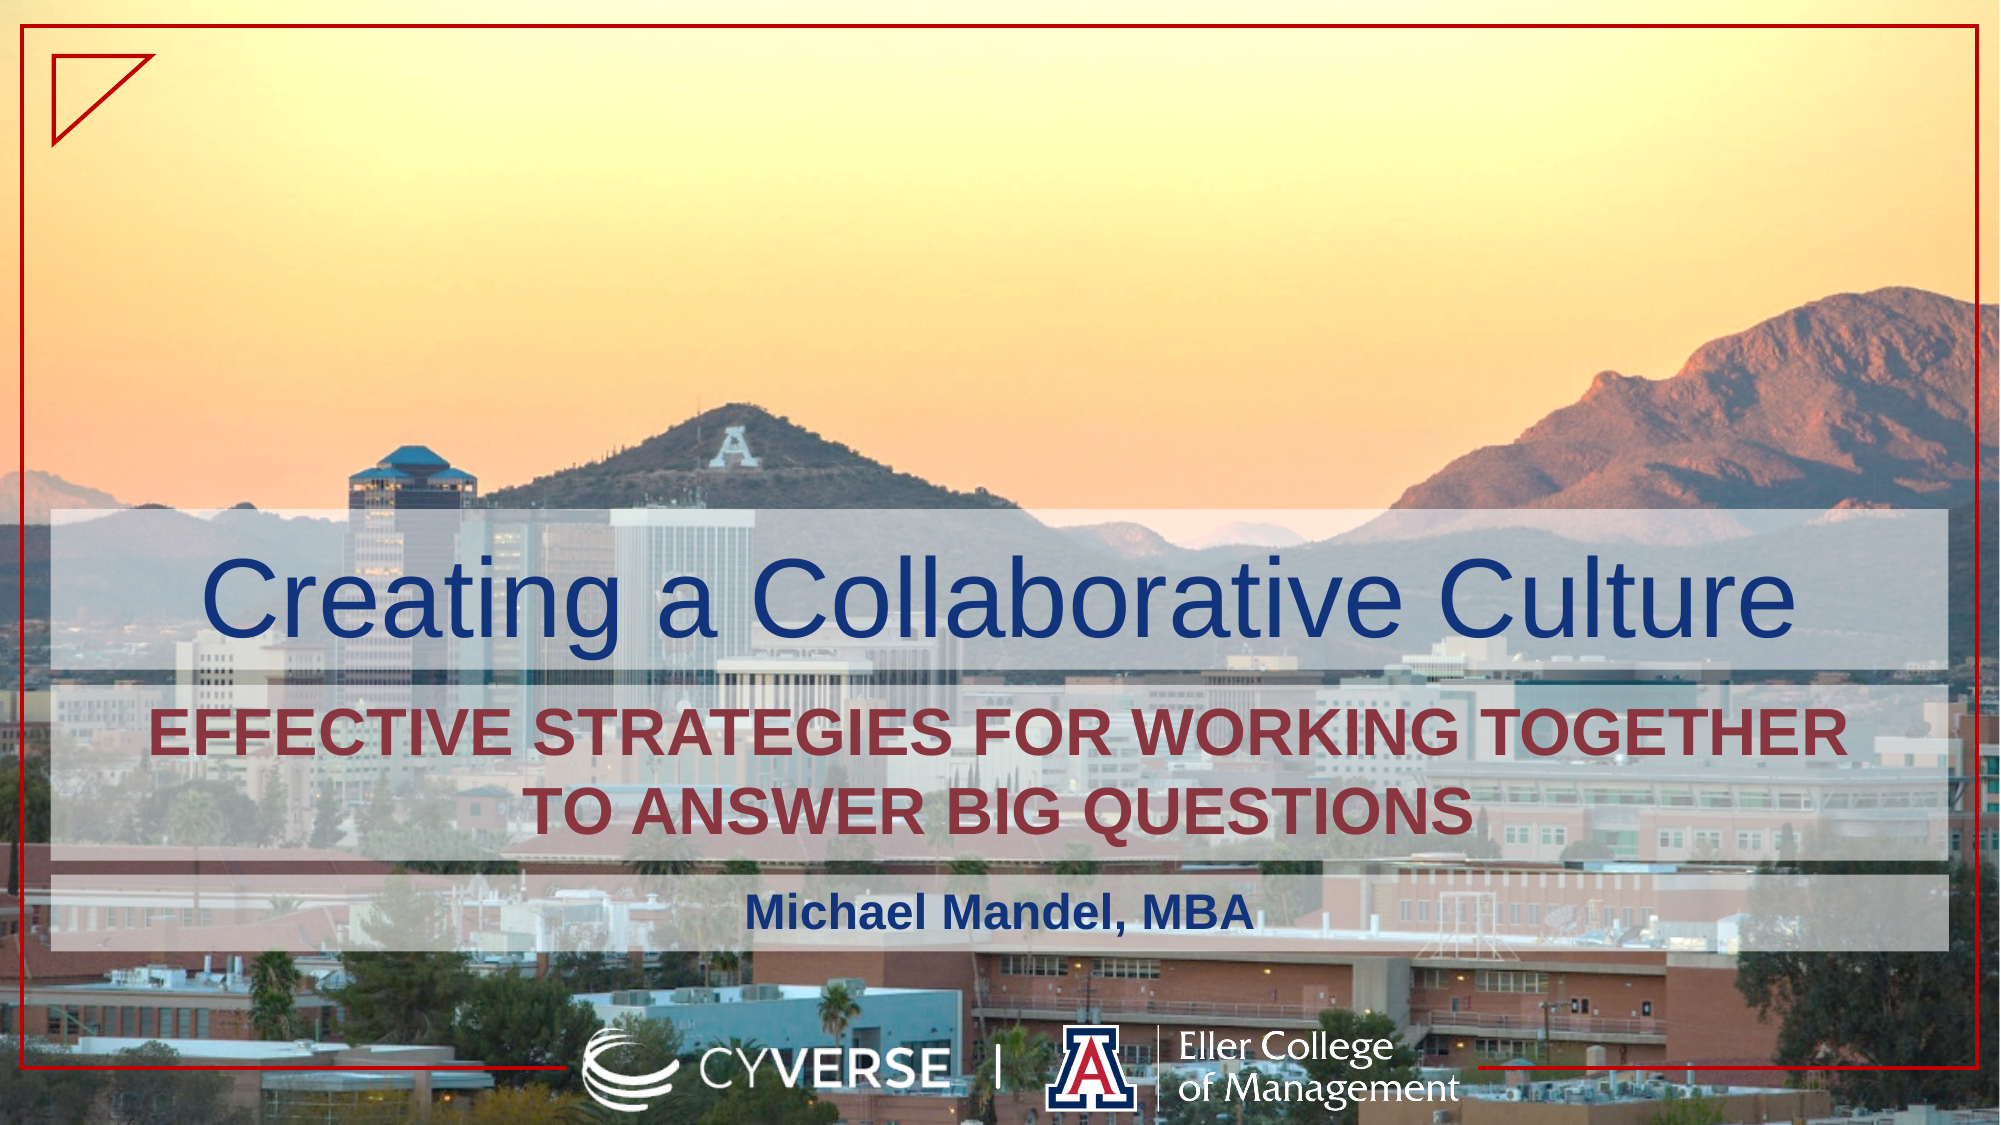

# Creating a Collaborative Culture
Effective strategies for working together
to answer big questions
Michael Mandel, MBA